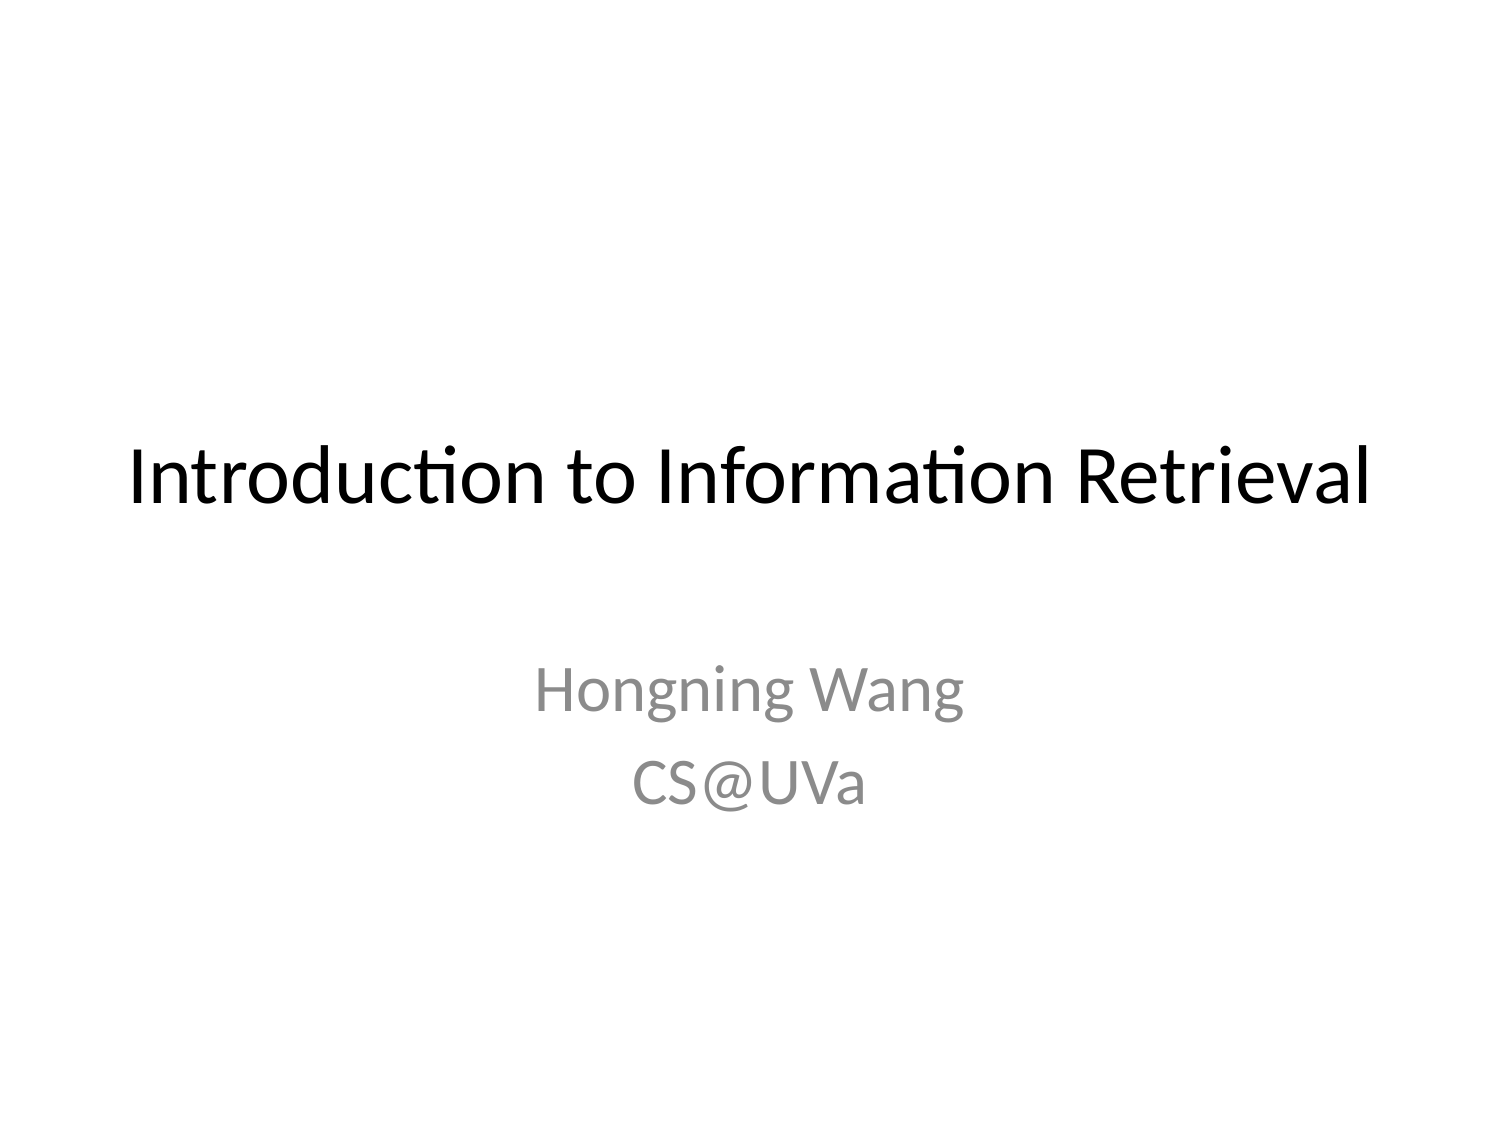

# Introduction to Information Retrieval
Hongning Wang
CS@UVa